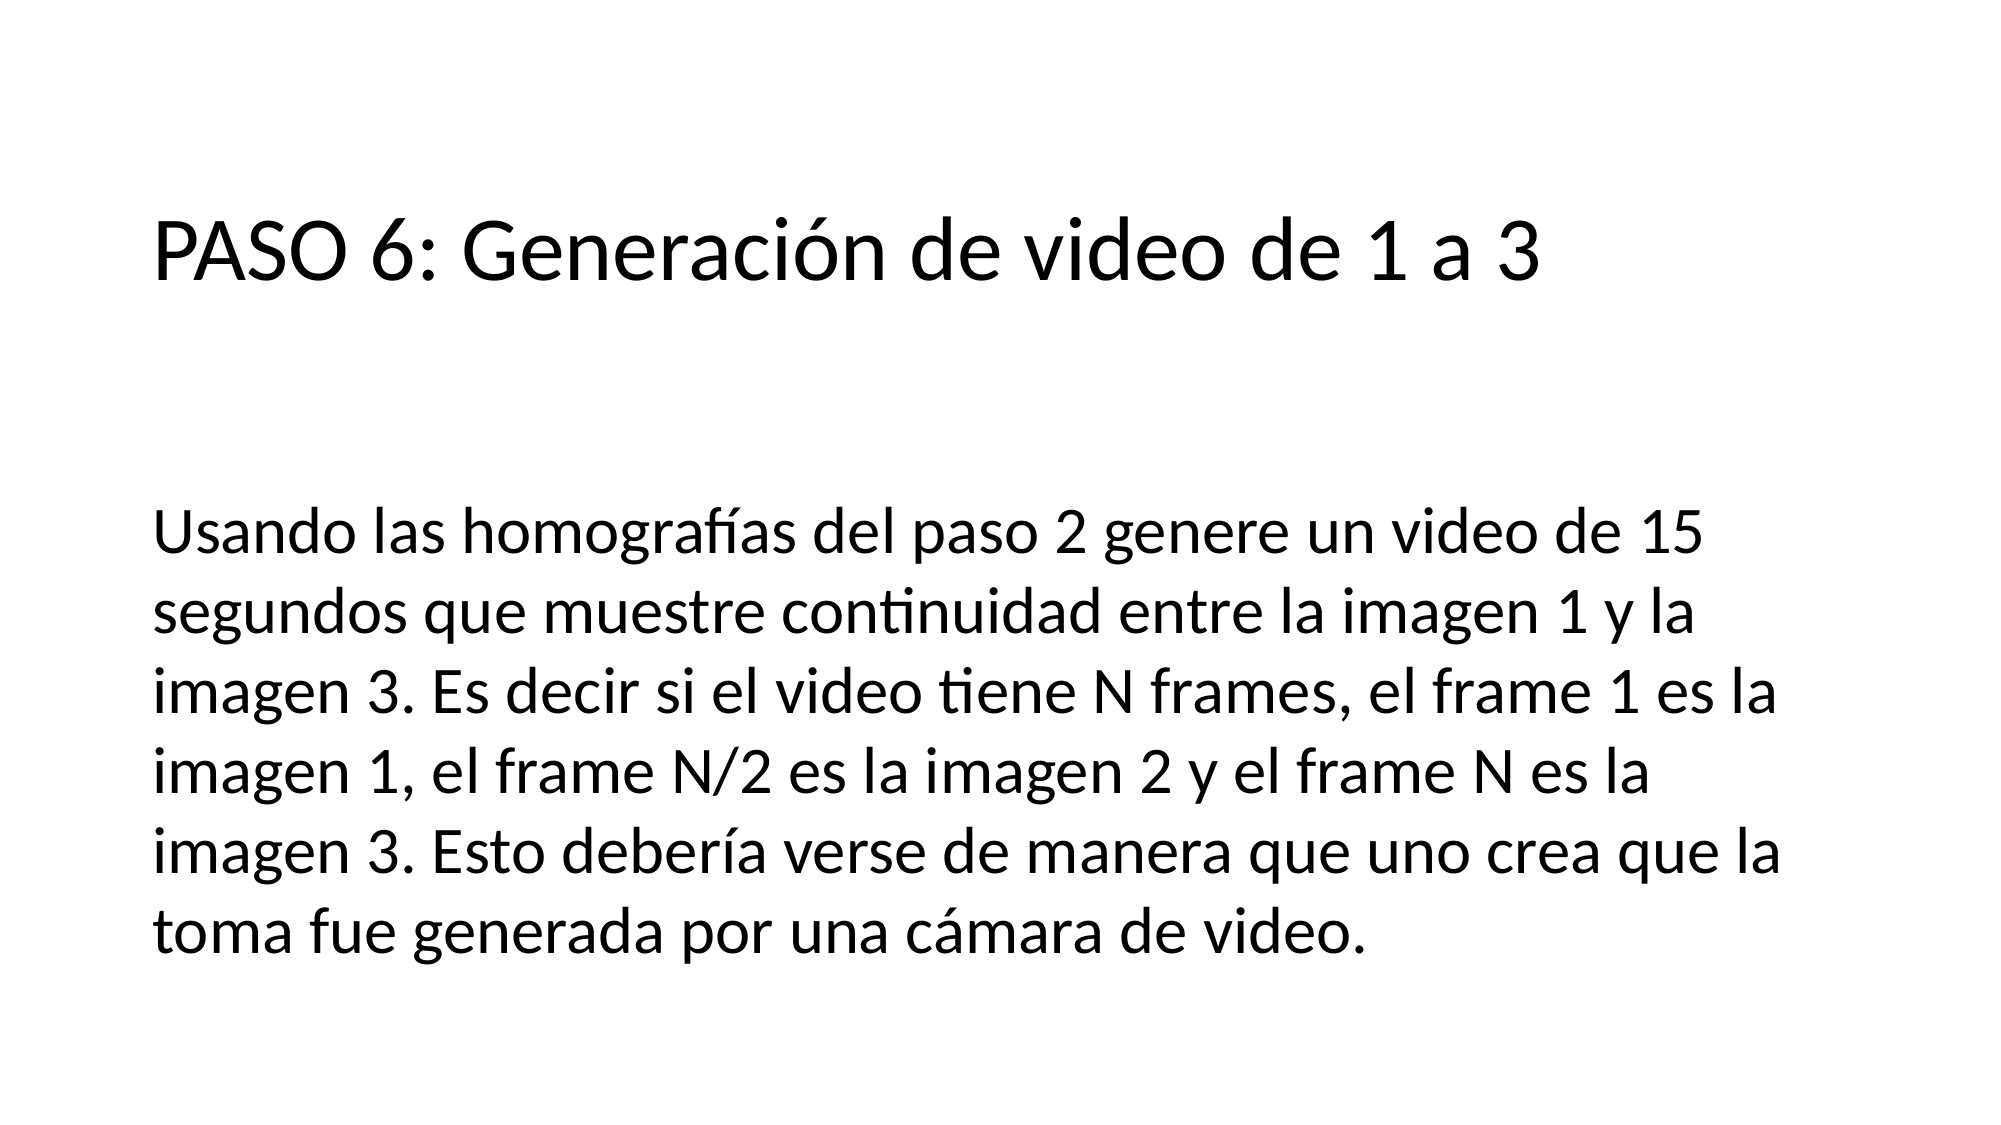

# PASO 6: Generación de video de 1 a 3
Usando las homografías del paso 2 genere un video de 15 segundos que muestre continuidad entre la imagen 1 y la imagen 3. Es decir si el video tiene N frames, el frame 1 es la imagen 1, el frame N/2 es la imagen 2 y el frame N es la imagen 3. Esto debería verse de manera que uno crea que la toma fue generada por una cámara de video.